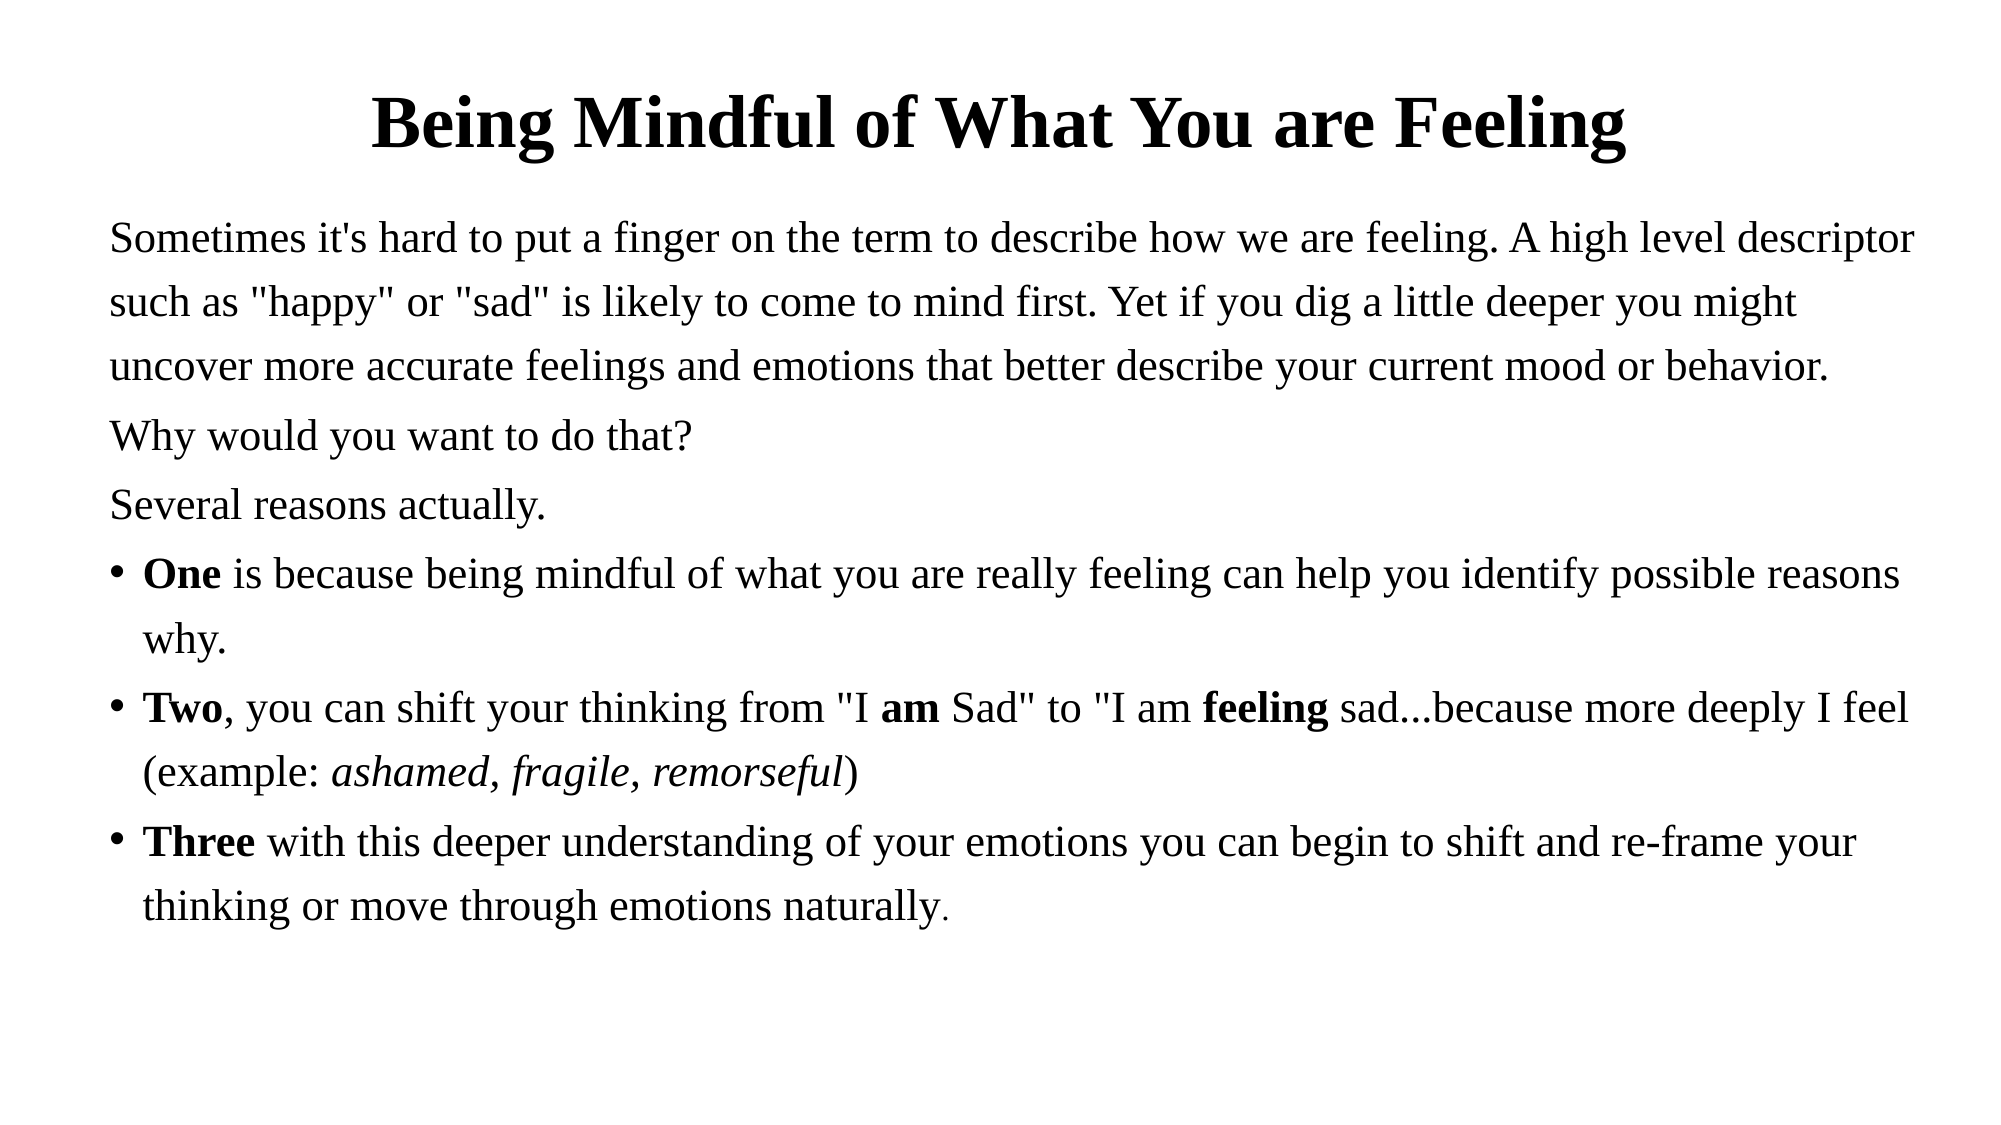

# Being Mindful of What You are Feeling
Sometimes it's hard to put a finger on the term to describe how we are feeling. A high level descriptor such as "happy" or "sad" is likely to come to mind first. Yet if you dig a little deeper you might uncover more accurate feelings and emotions that better describe your current mood or behavior.
Why would you want to do that?
Several reasons actually.
One is because being mindful of what you are really feeling can help you identify possible reasons why.
Two, you can shift your thinking from "I am Sad" to "I am feeling sad...because more deeply I feel (example: ashamed, fragile, remorseful)
Three with this deeper understanding of your emotions you can begin to shift and re-frame your thinking or move through emotions naturally.